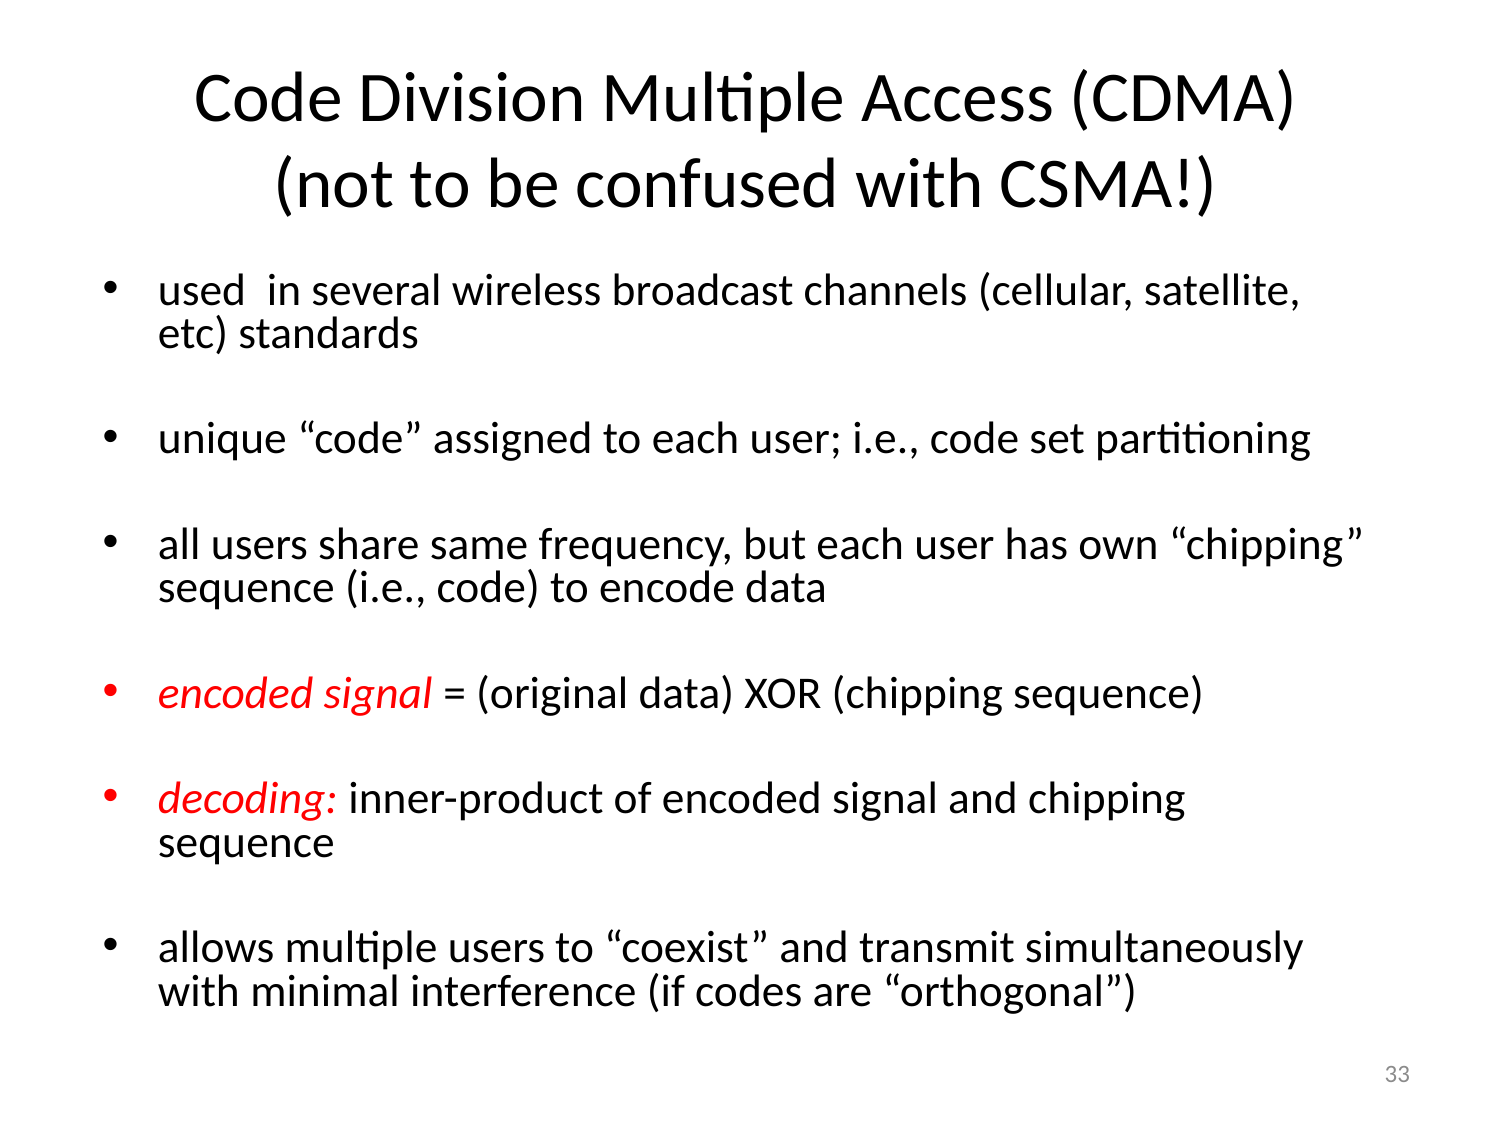

# Code Division Multiple Access (CDMA) (not to be confused with CSMA!)
used  in several wireless broadcast channels (cellular, satellite, etc) standards

unique “code” assigned to each user; i.e., code set partitioning

all users share same frequency, but each user has own “chipping” sequence (i.e., code) to encode data

encoded signal = (original data) XOR (chipping sequence)

decoding: inner-product of encoded signal and chipping sequence

allows multiple users to “coexist” and transmit simultaneously with minimal interference (if codes are “orthogonal”)

33